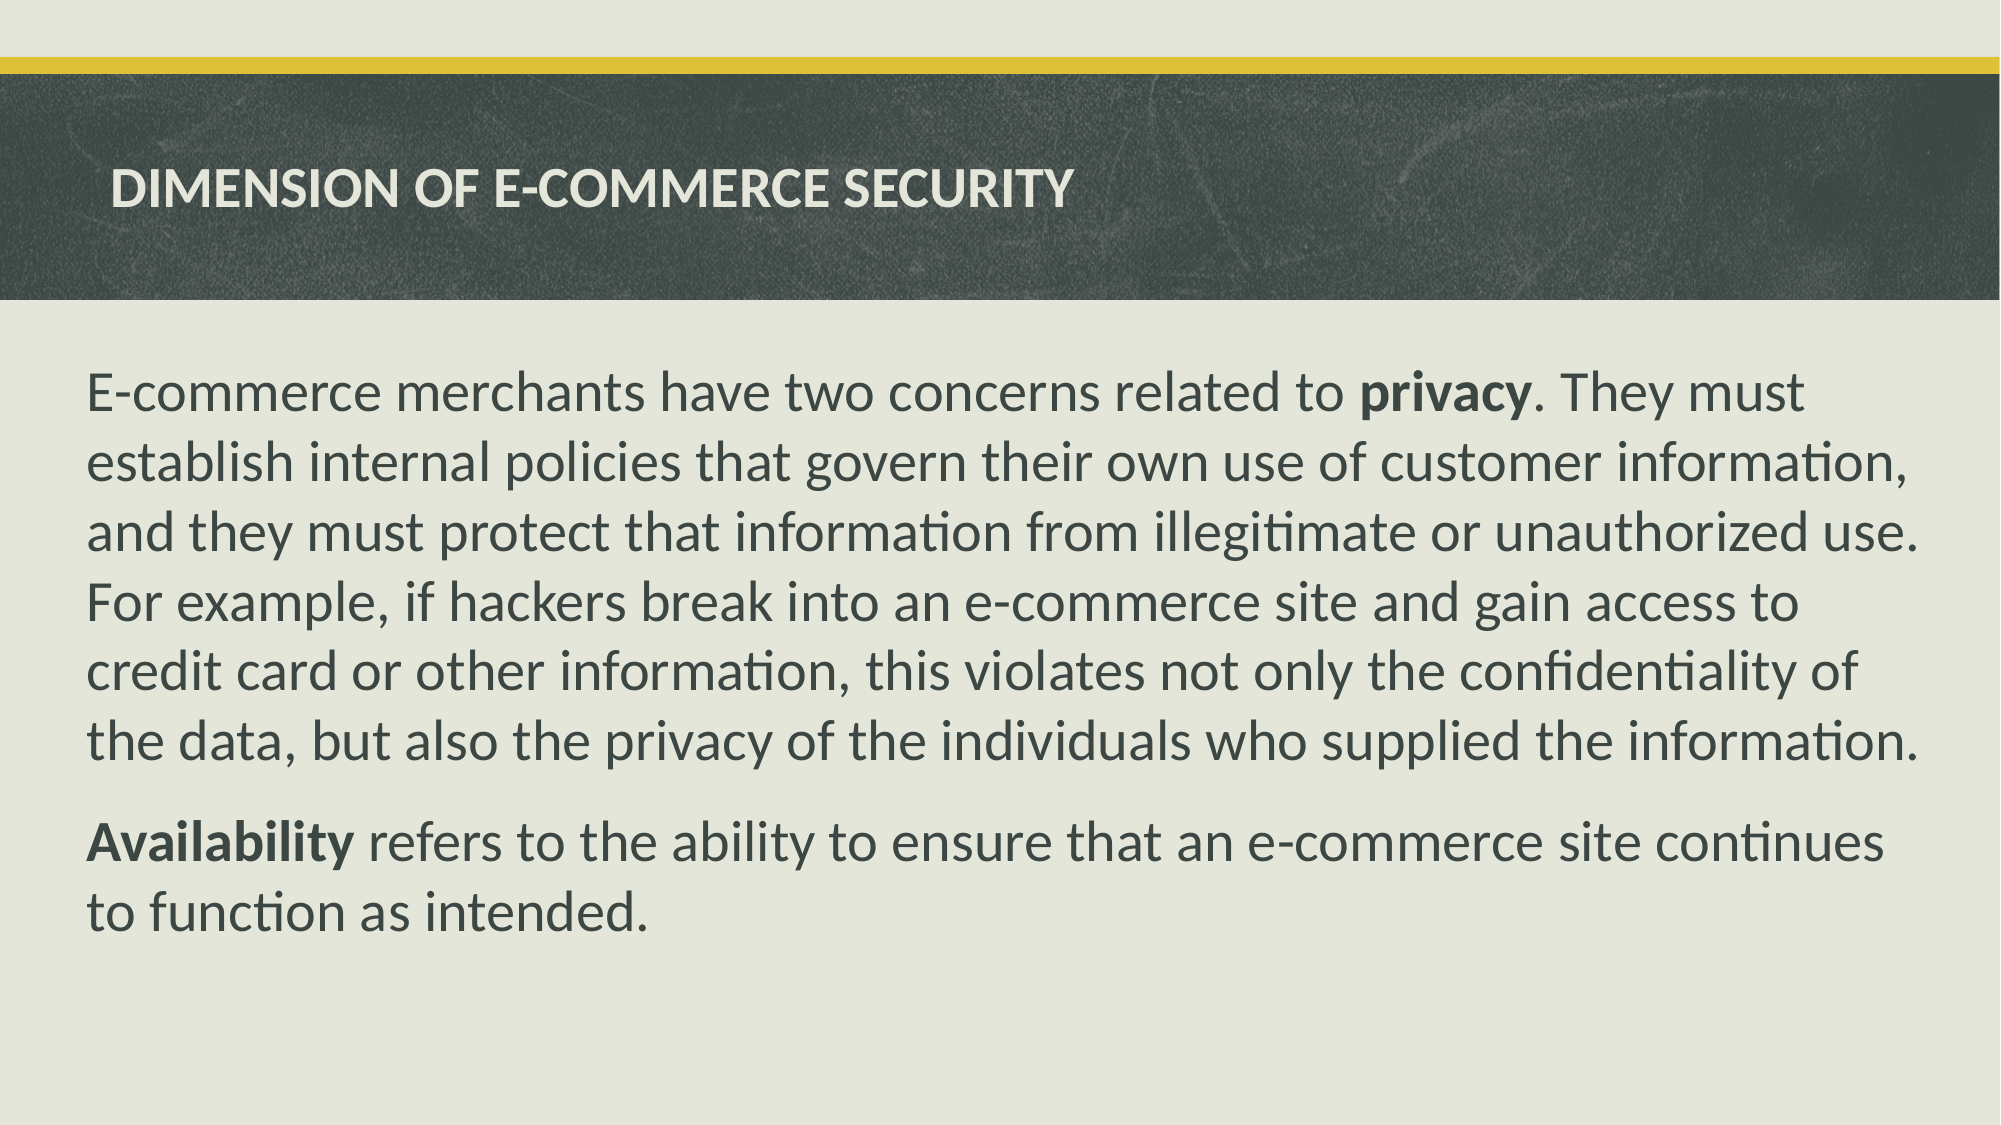

# DIMENSION OF E-COMMERCE SECURITY
E-commerce merchants have two concerns related to privacy. They must establish internal policies that govern their own use of customer information, and they must protect that information from illegitimate or unauthorized use. For example, if hackers break into an e-commerce site and gain access to credit card or other information, this violates not only the confidentiality of the data, but also the privacy of the individuals who supplied the information.
Availability refers to the ability to ensure that an e-commerce site continues to function as intended.